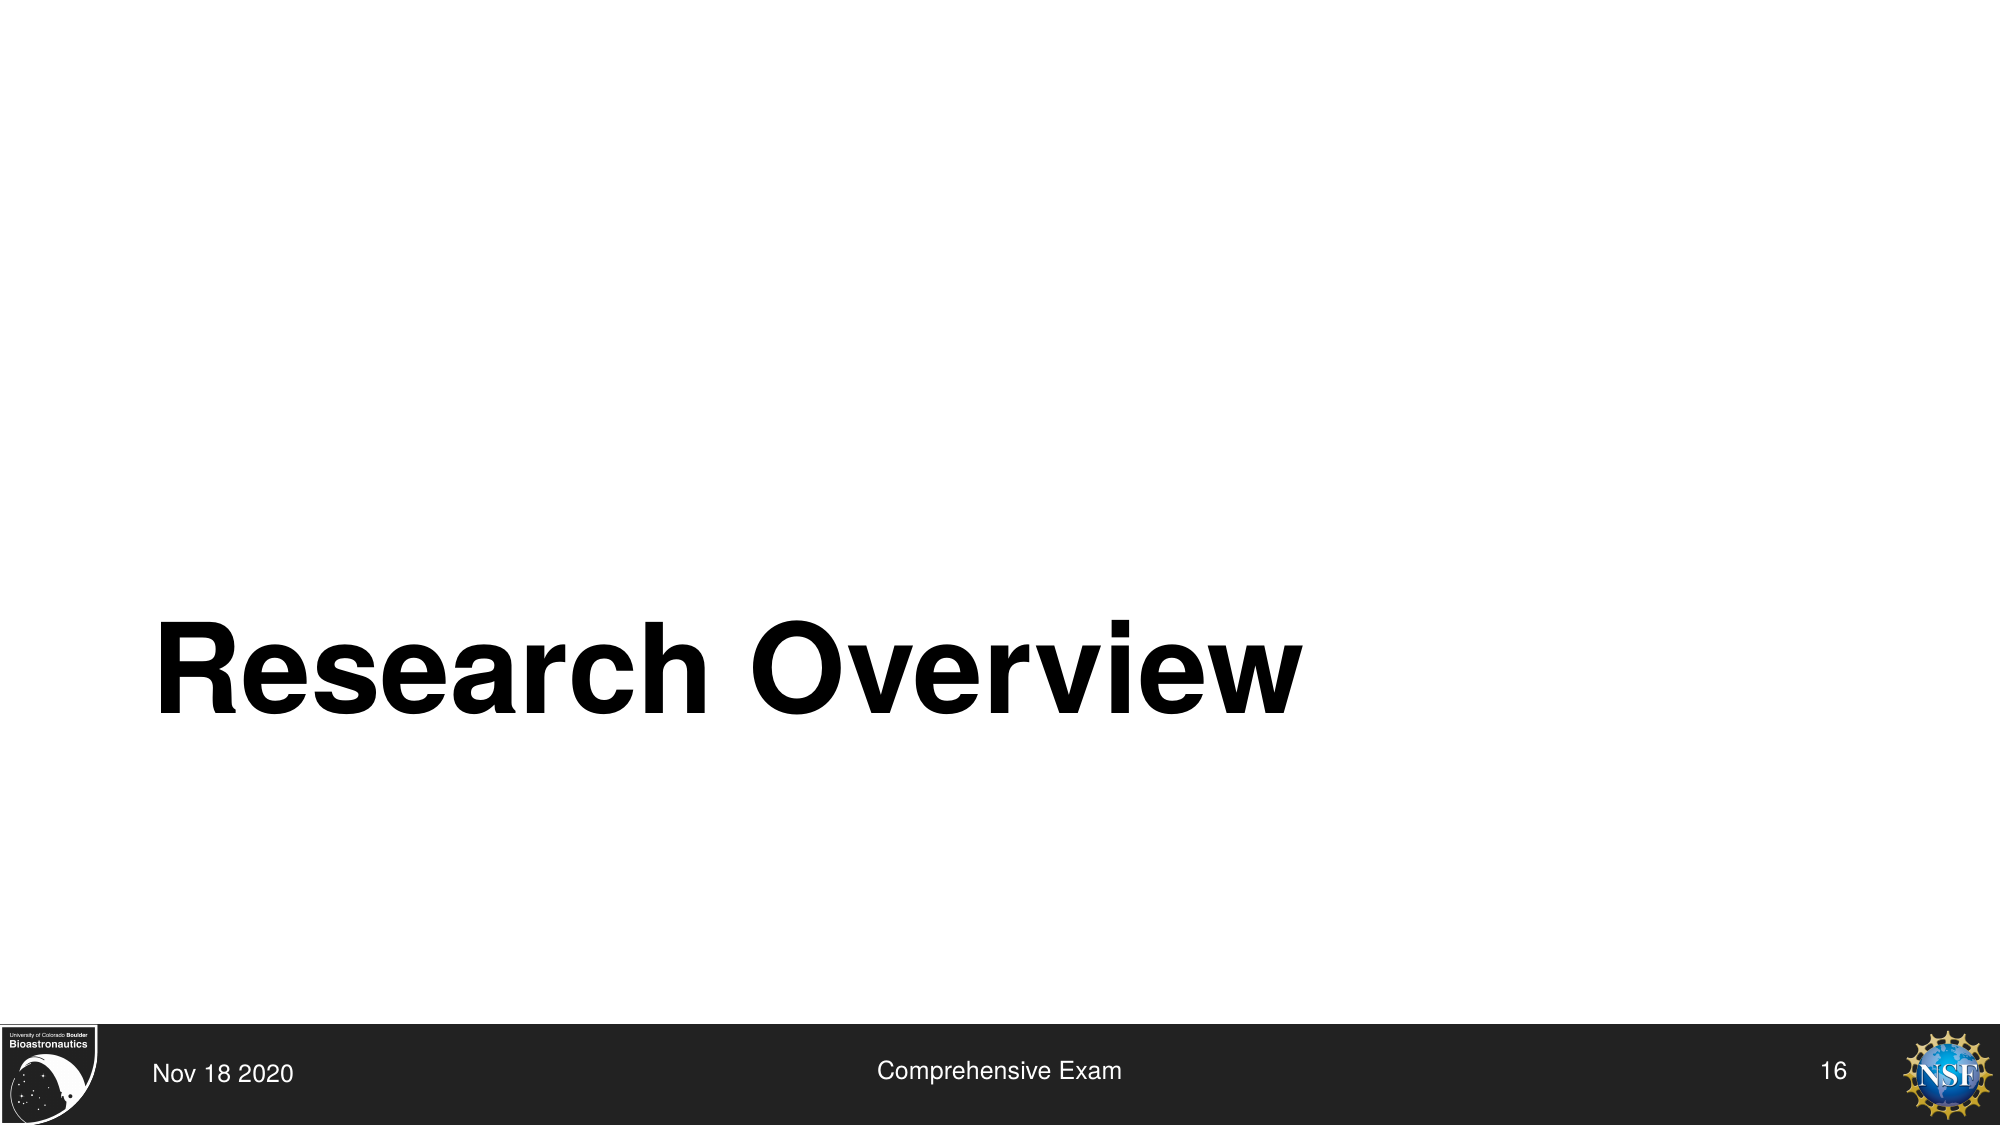

# Research Overview

Nov 18 2020
Comprehensive Exam
16